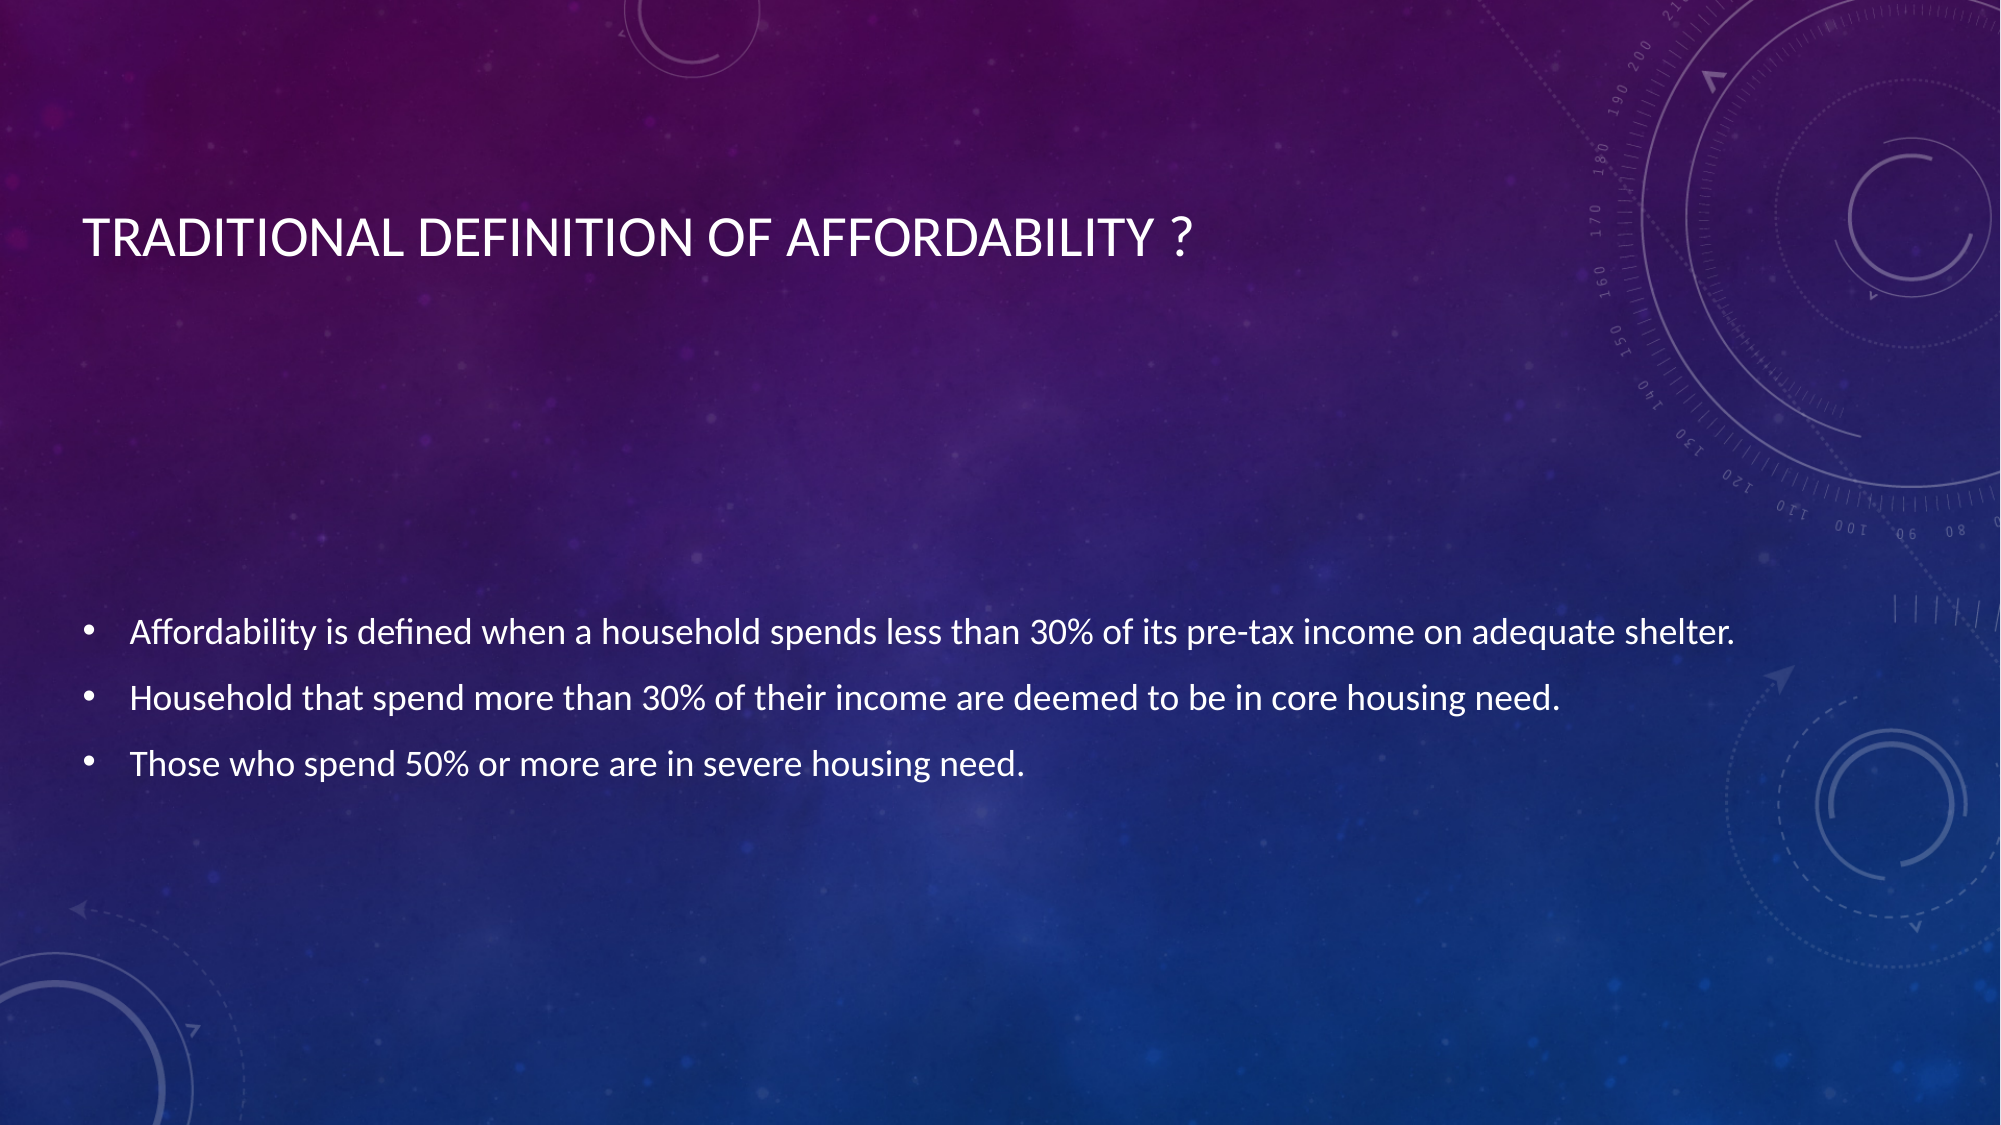

# TRADITIONAL Definition of Affordability ?
Affordability is defined when a household spends less than 30% of its pre-tax income on adequate shelter.
Household that spend more than 30% of their income are deemed to be in core housing need.
Those who spend 50% or more are in severe housing need.